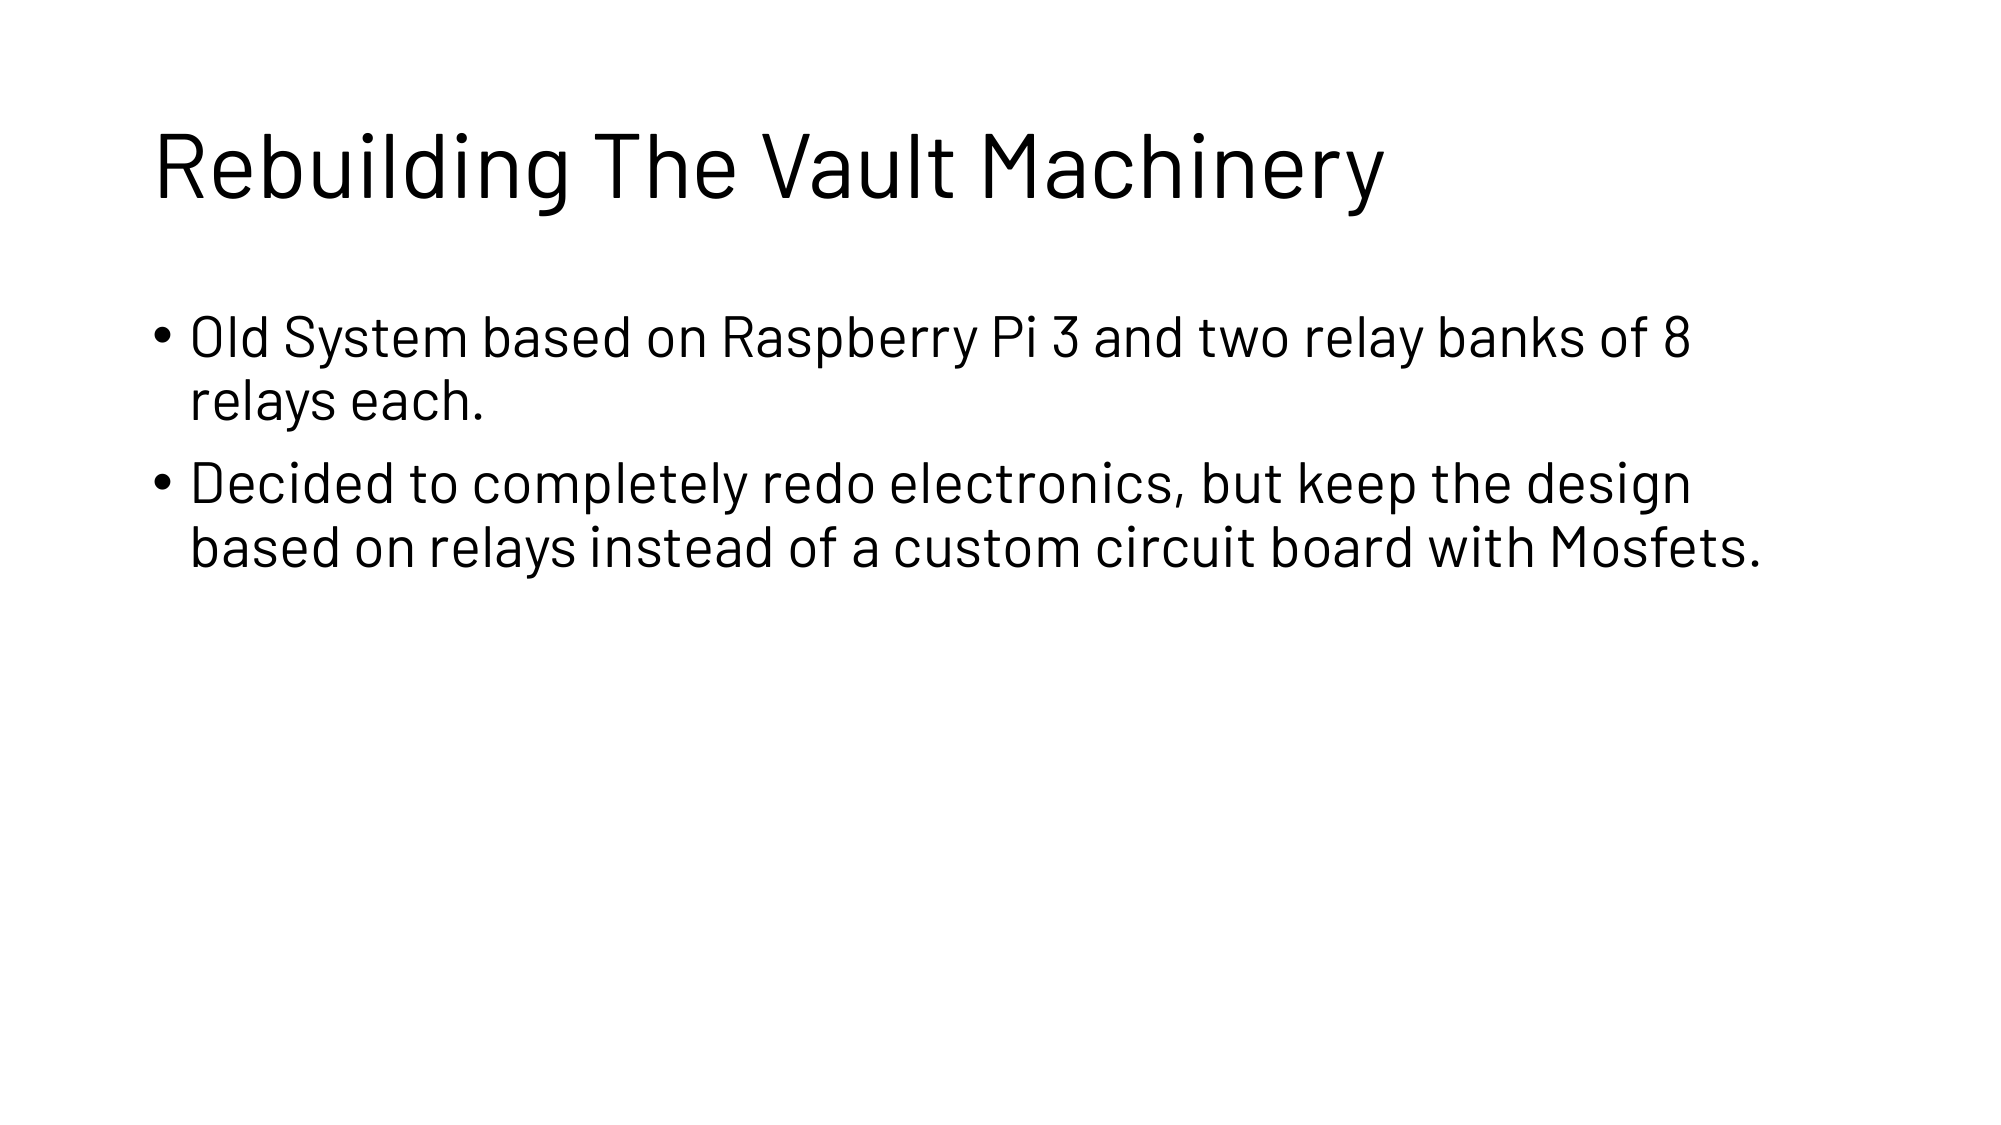

# Rebuilding The Vault Machinery
Old System based on Raspberry Pi 3 and two relay banks of 8 relays each.
Decided to completely redo electronics, but keep the design based on relays instead of a custom circuit board with Mosfets.